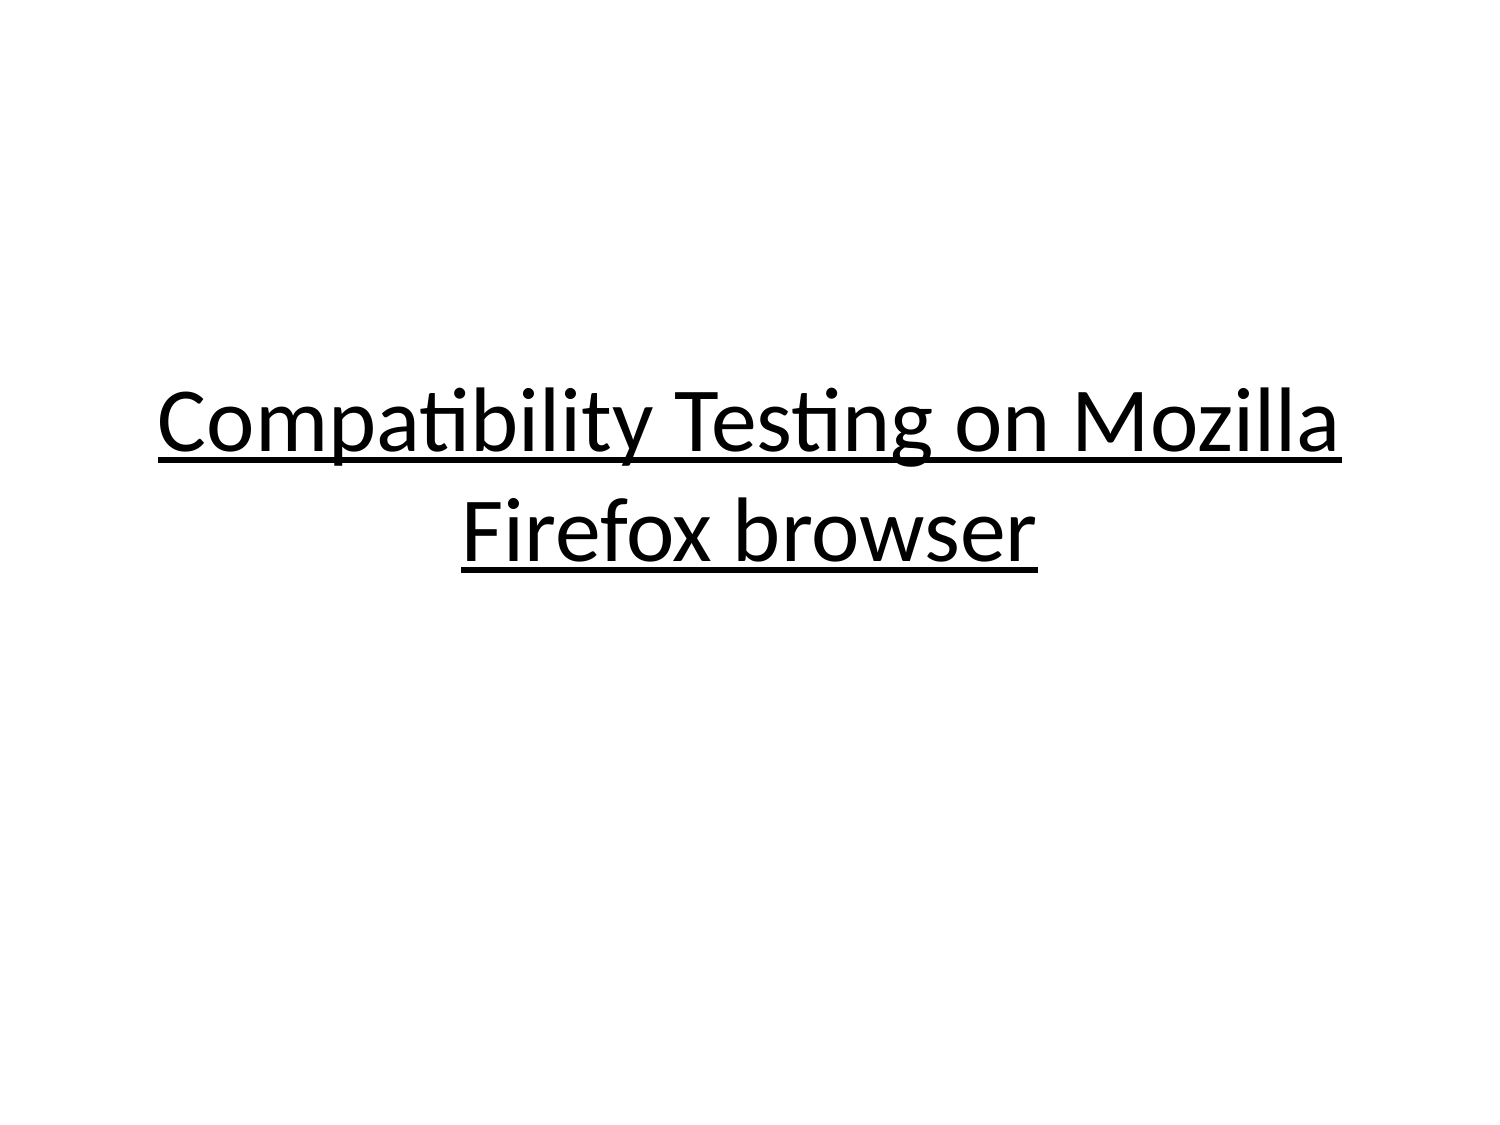

# Compatibility Testing on Mozilla Firefox browser